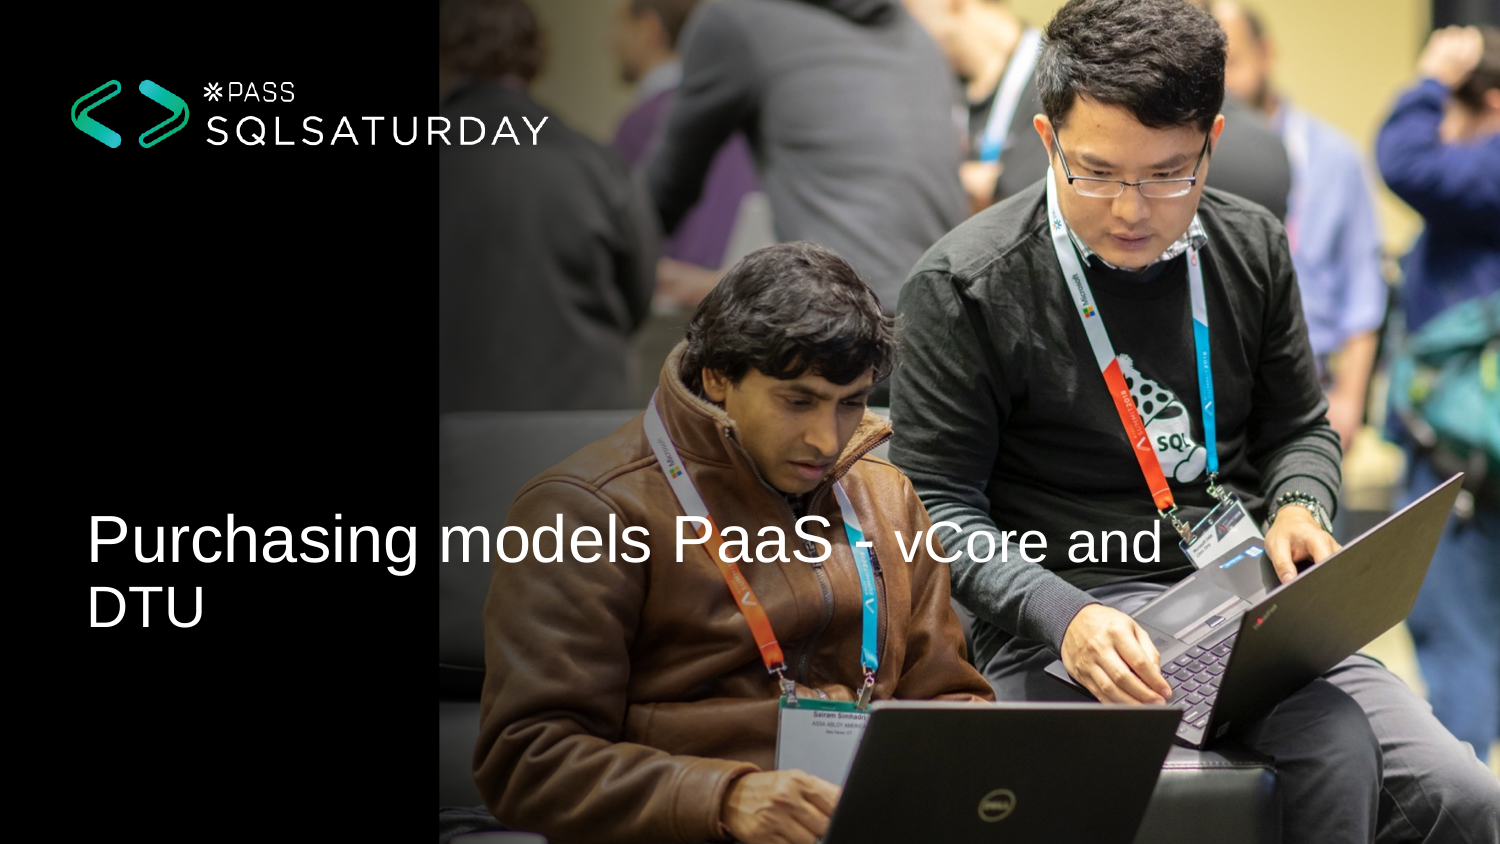

Purchasing models PaaS - vCore and DTU